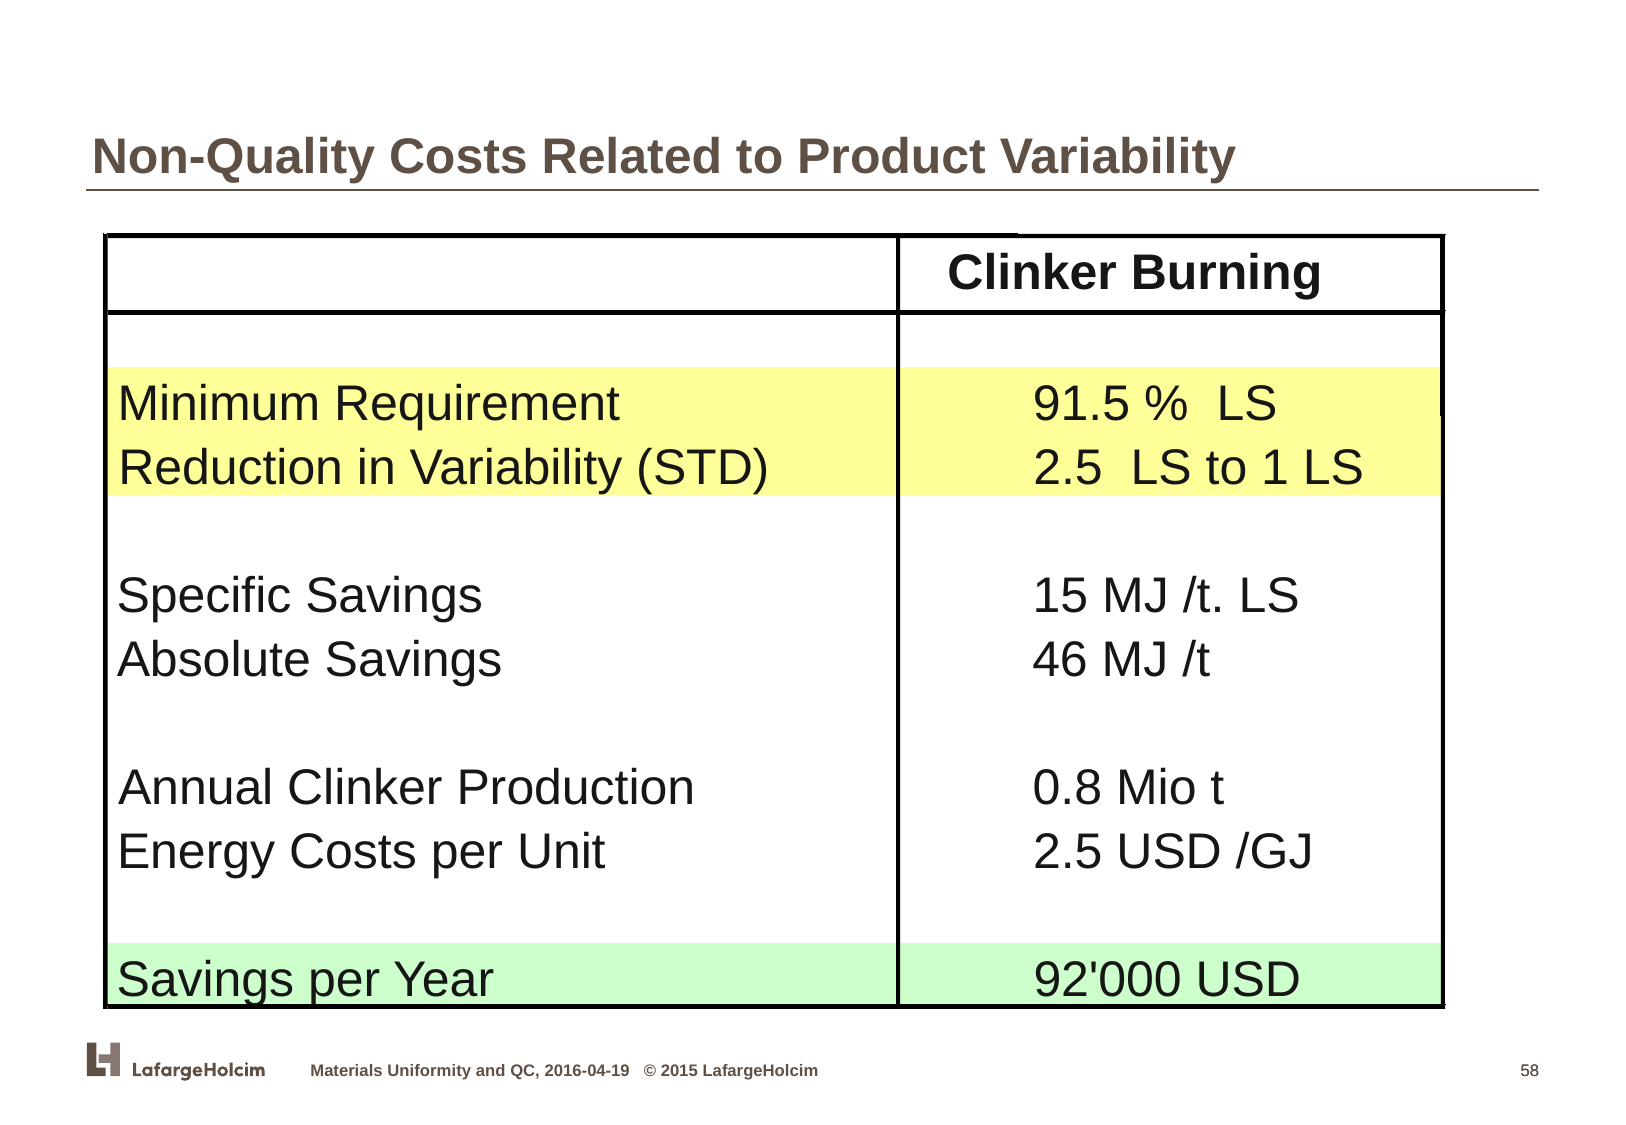

Non-Quality Costs Related to Product Variability

Clinker Burning

Minimum Requirement
91.5 %  LS
Reduction in Variability (STD)
2.5  LS to 1 LS
Specific Savings
15 MJ /t. LS
Absolute Savings
46 MJ /t
Annual Clinker Production
0.8 Mio t
Energy Costs per Unit
2.5 USD /GJ

Savings per Year
92'000 USD

Materials Uniformity and QC, 2016-04-19   © 2015 LafargeHolcim
58
58